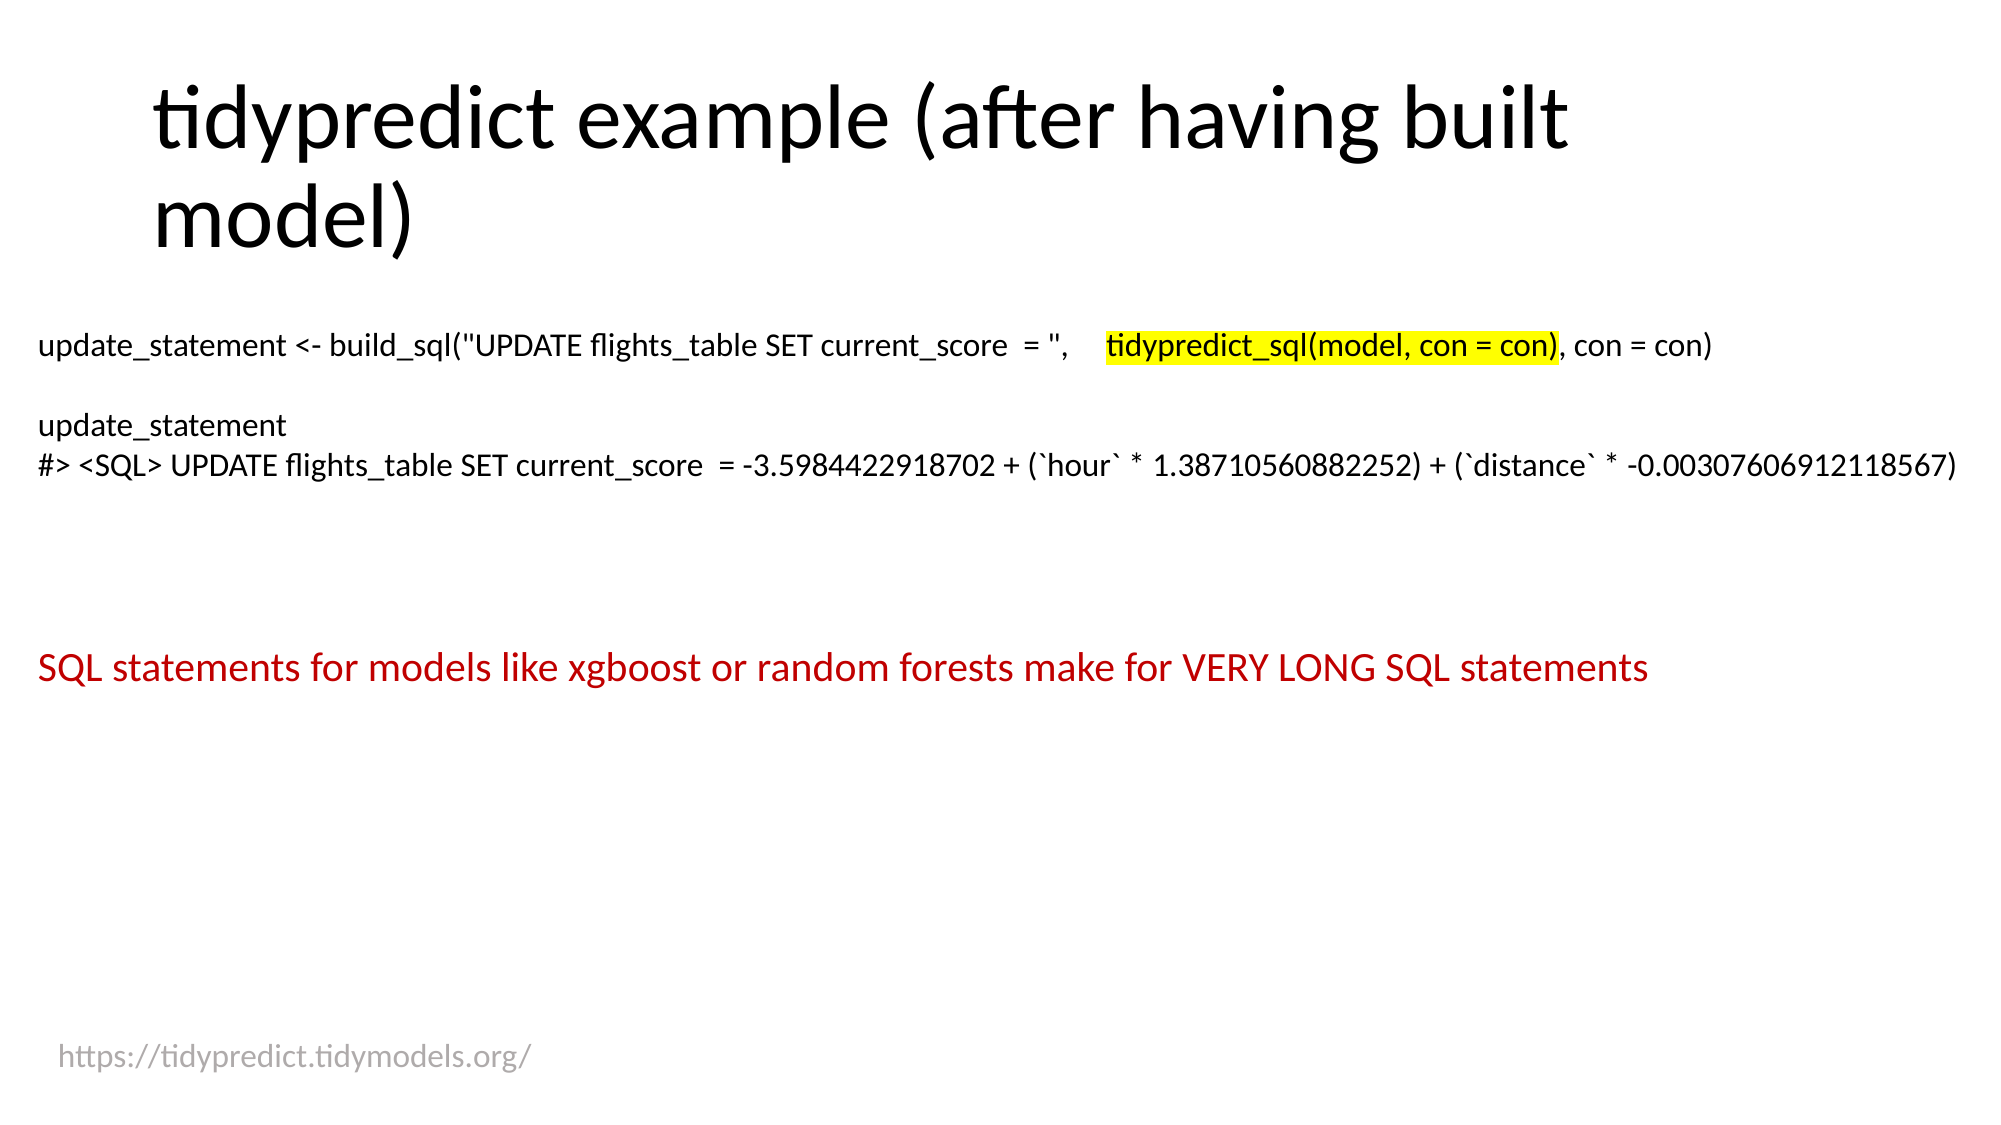

# tidypredict example (after having built model)
update_statement <- build_sql("UPDATE flights_table SET current_score  = ",     tidypredict_sql(model, con = con), con = con)
update_statement
#> <SQL> UPDATE flights_table SET current_score  = -3.5984422918702 + (`hour` * 1.38710560882252) + (`distance` * -0.00307606912118567)
SQL statements for models like xgboost or random forests make for VERY LONG SQL statements
https://tidypredict.tidymodels.org/